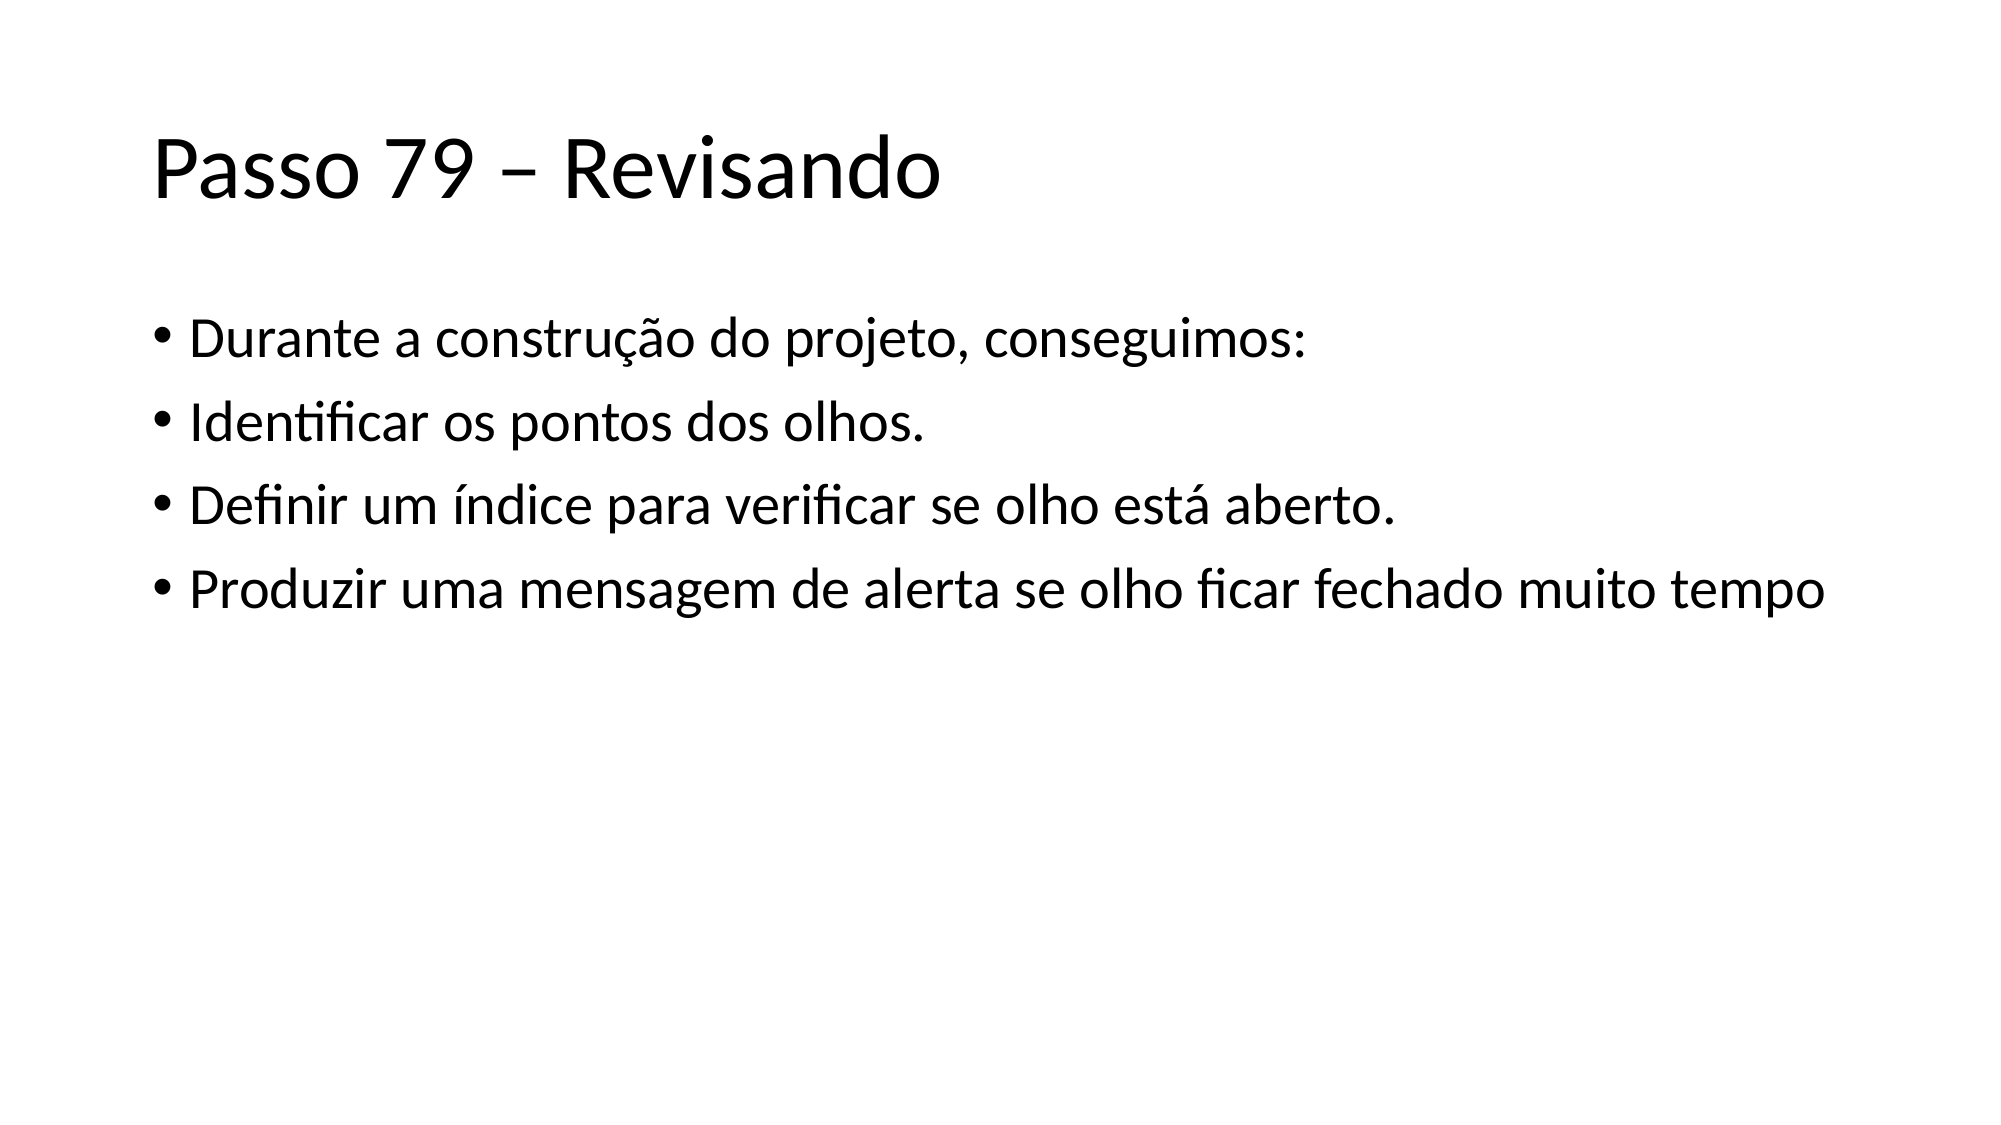

# Passo 79 – Revisando
Durante a construção do projeto, conseguimos:
Identificar os pontos dos olhos.
Definir um índice para verificar se olho está aberto.
Produzir uma mensagem de alerta se olho ficar fechado muito tempo